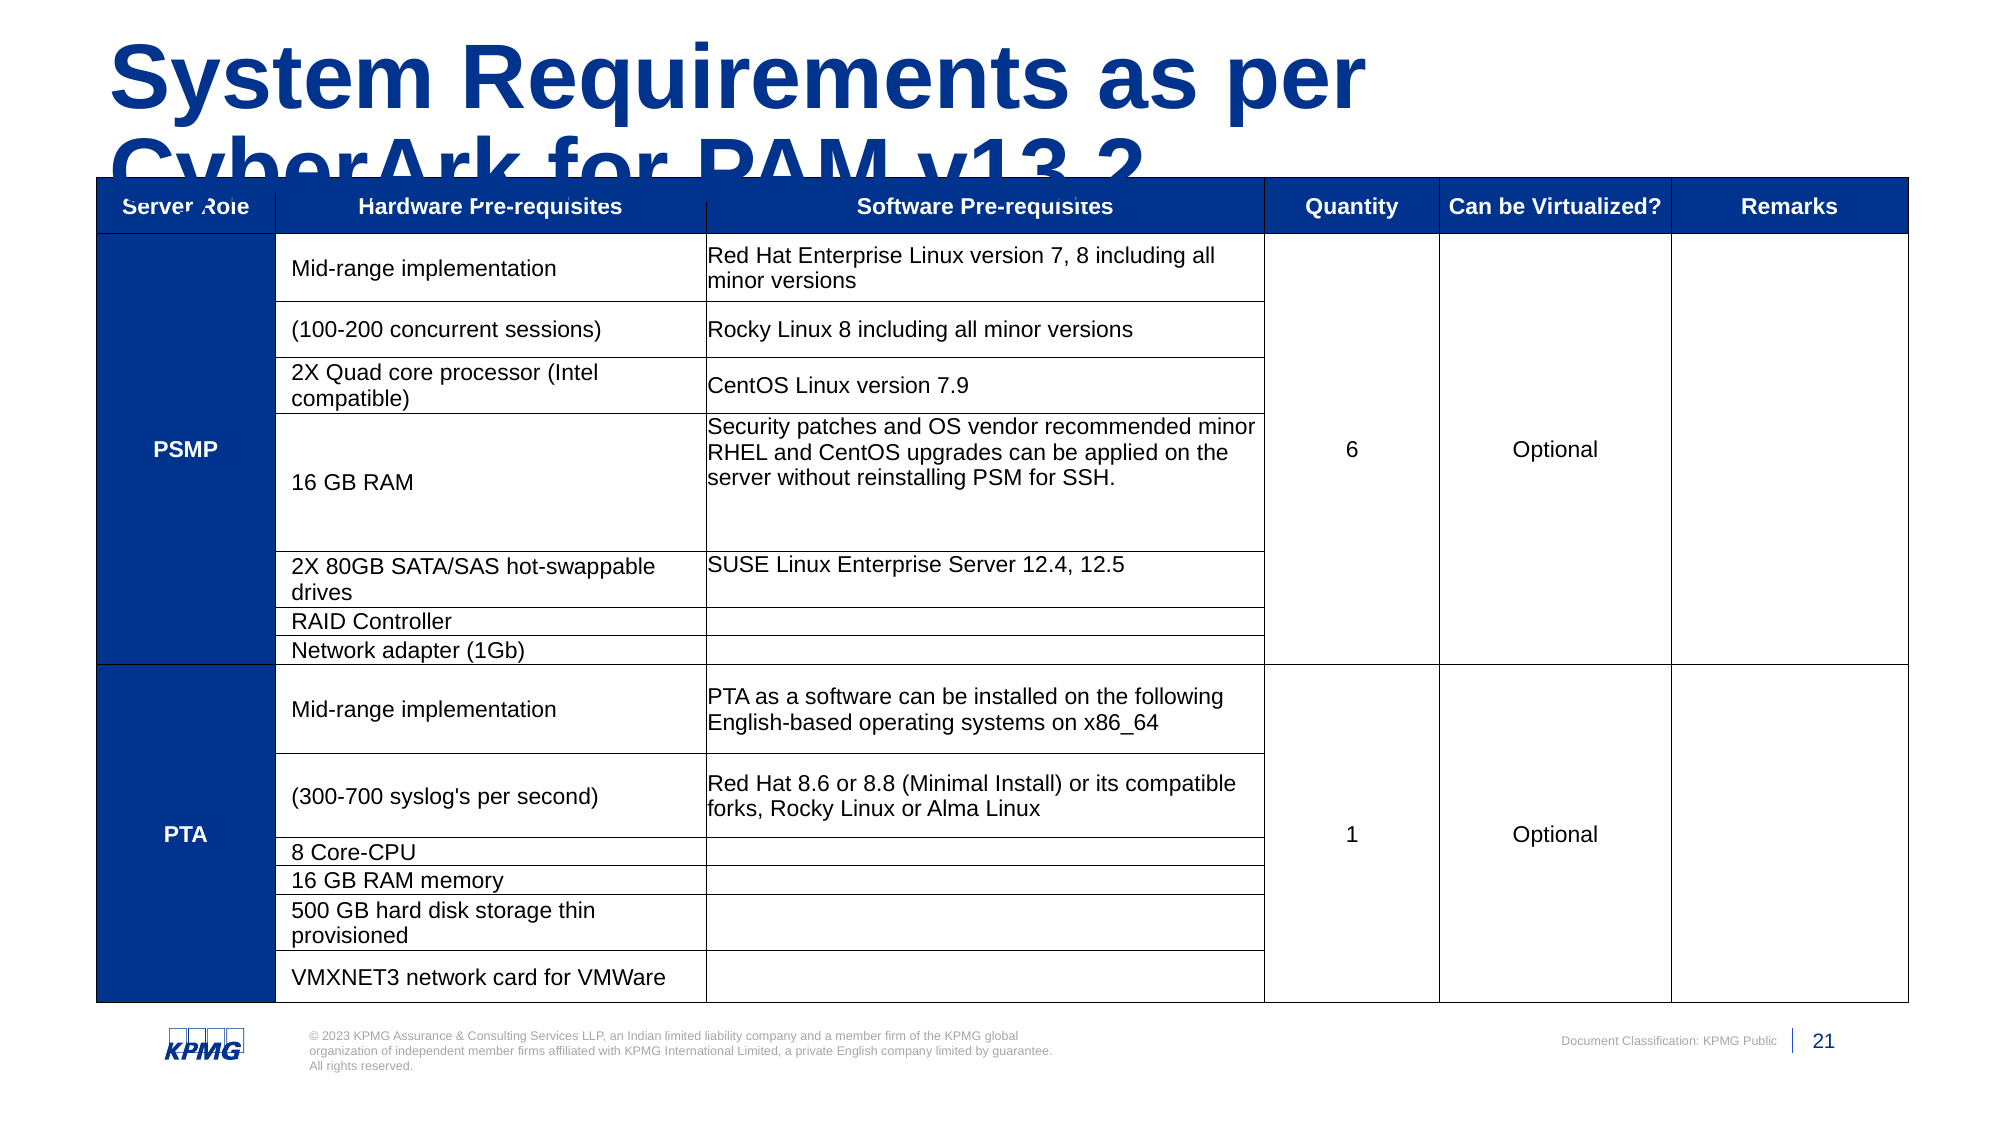

# System Requirements as per CyberArk for PAM v13.2
| Server Role | Hardware Pre-requisites | Software Pre-requisites | Quantity | Can be Virtualized? | Remarks |
| --- | --- | --- | --- | --- | --- |
| PSMP | Mid-range implementation | Red Hat Enterprise Linux version 7, 8 including all minor versions | 6 | Optional |  |
|  | (100-200 concurrent sessions) | Rocky Linux 8 including all minor versions |  |  |  |
|  | 2X Quad core processor (Intel compatible) | CentOS Linux version 7.9 |  |  |  |
|  | 16 GB RAM | Security patches and OS vendor recommended minor RHEL and CentOS upgrades can be applied on the server without reinstalling PSM for SSH. |  |  |  |
|  | 2X 80GB SATA/SAS hot-swappable drives | SUSE Linux Enterprise Server 12.4, 12.5 |  |  |  |
|  | RAID Controller |  |  |  |  |
|  | Network adapter (1Gb) |  |  |  |  |
| PTA | Mid-range implementation | PTA as a software can be installed on the following English-based operating systems on x86\_64 | 1 | Optional |  |
|  | (300-700 syslog's per second) | Red Hat 8.6 or 8.8 (Minimal Install) or its compatible forks, Rocky Linux or Alma Linux |  |  |  |
|  | 8 Core-CPU |  |  |  |  |
|  | 16 GB RAM memory |  |  |  |  |
|  | 500 GB hard disk storage thin provisioned |  |  |  |  |
|  | VMXNET3 network card for VMWare |  |  |  |  |